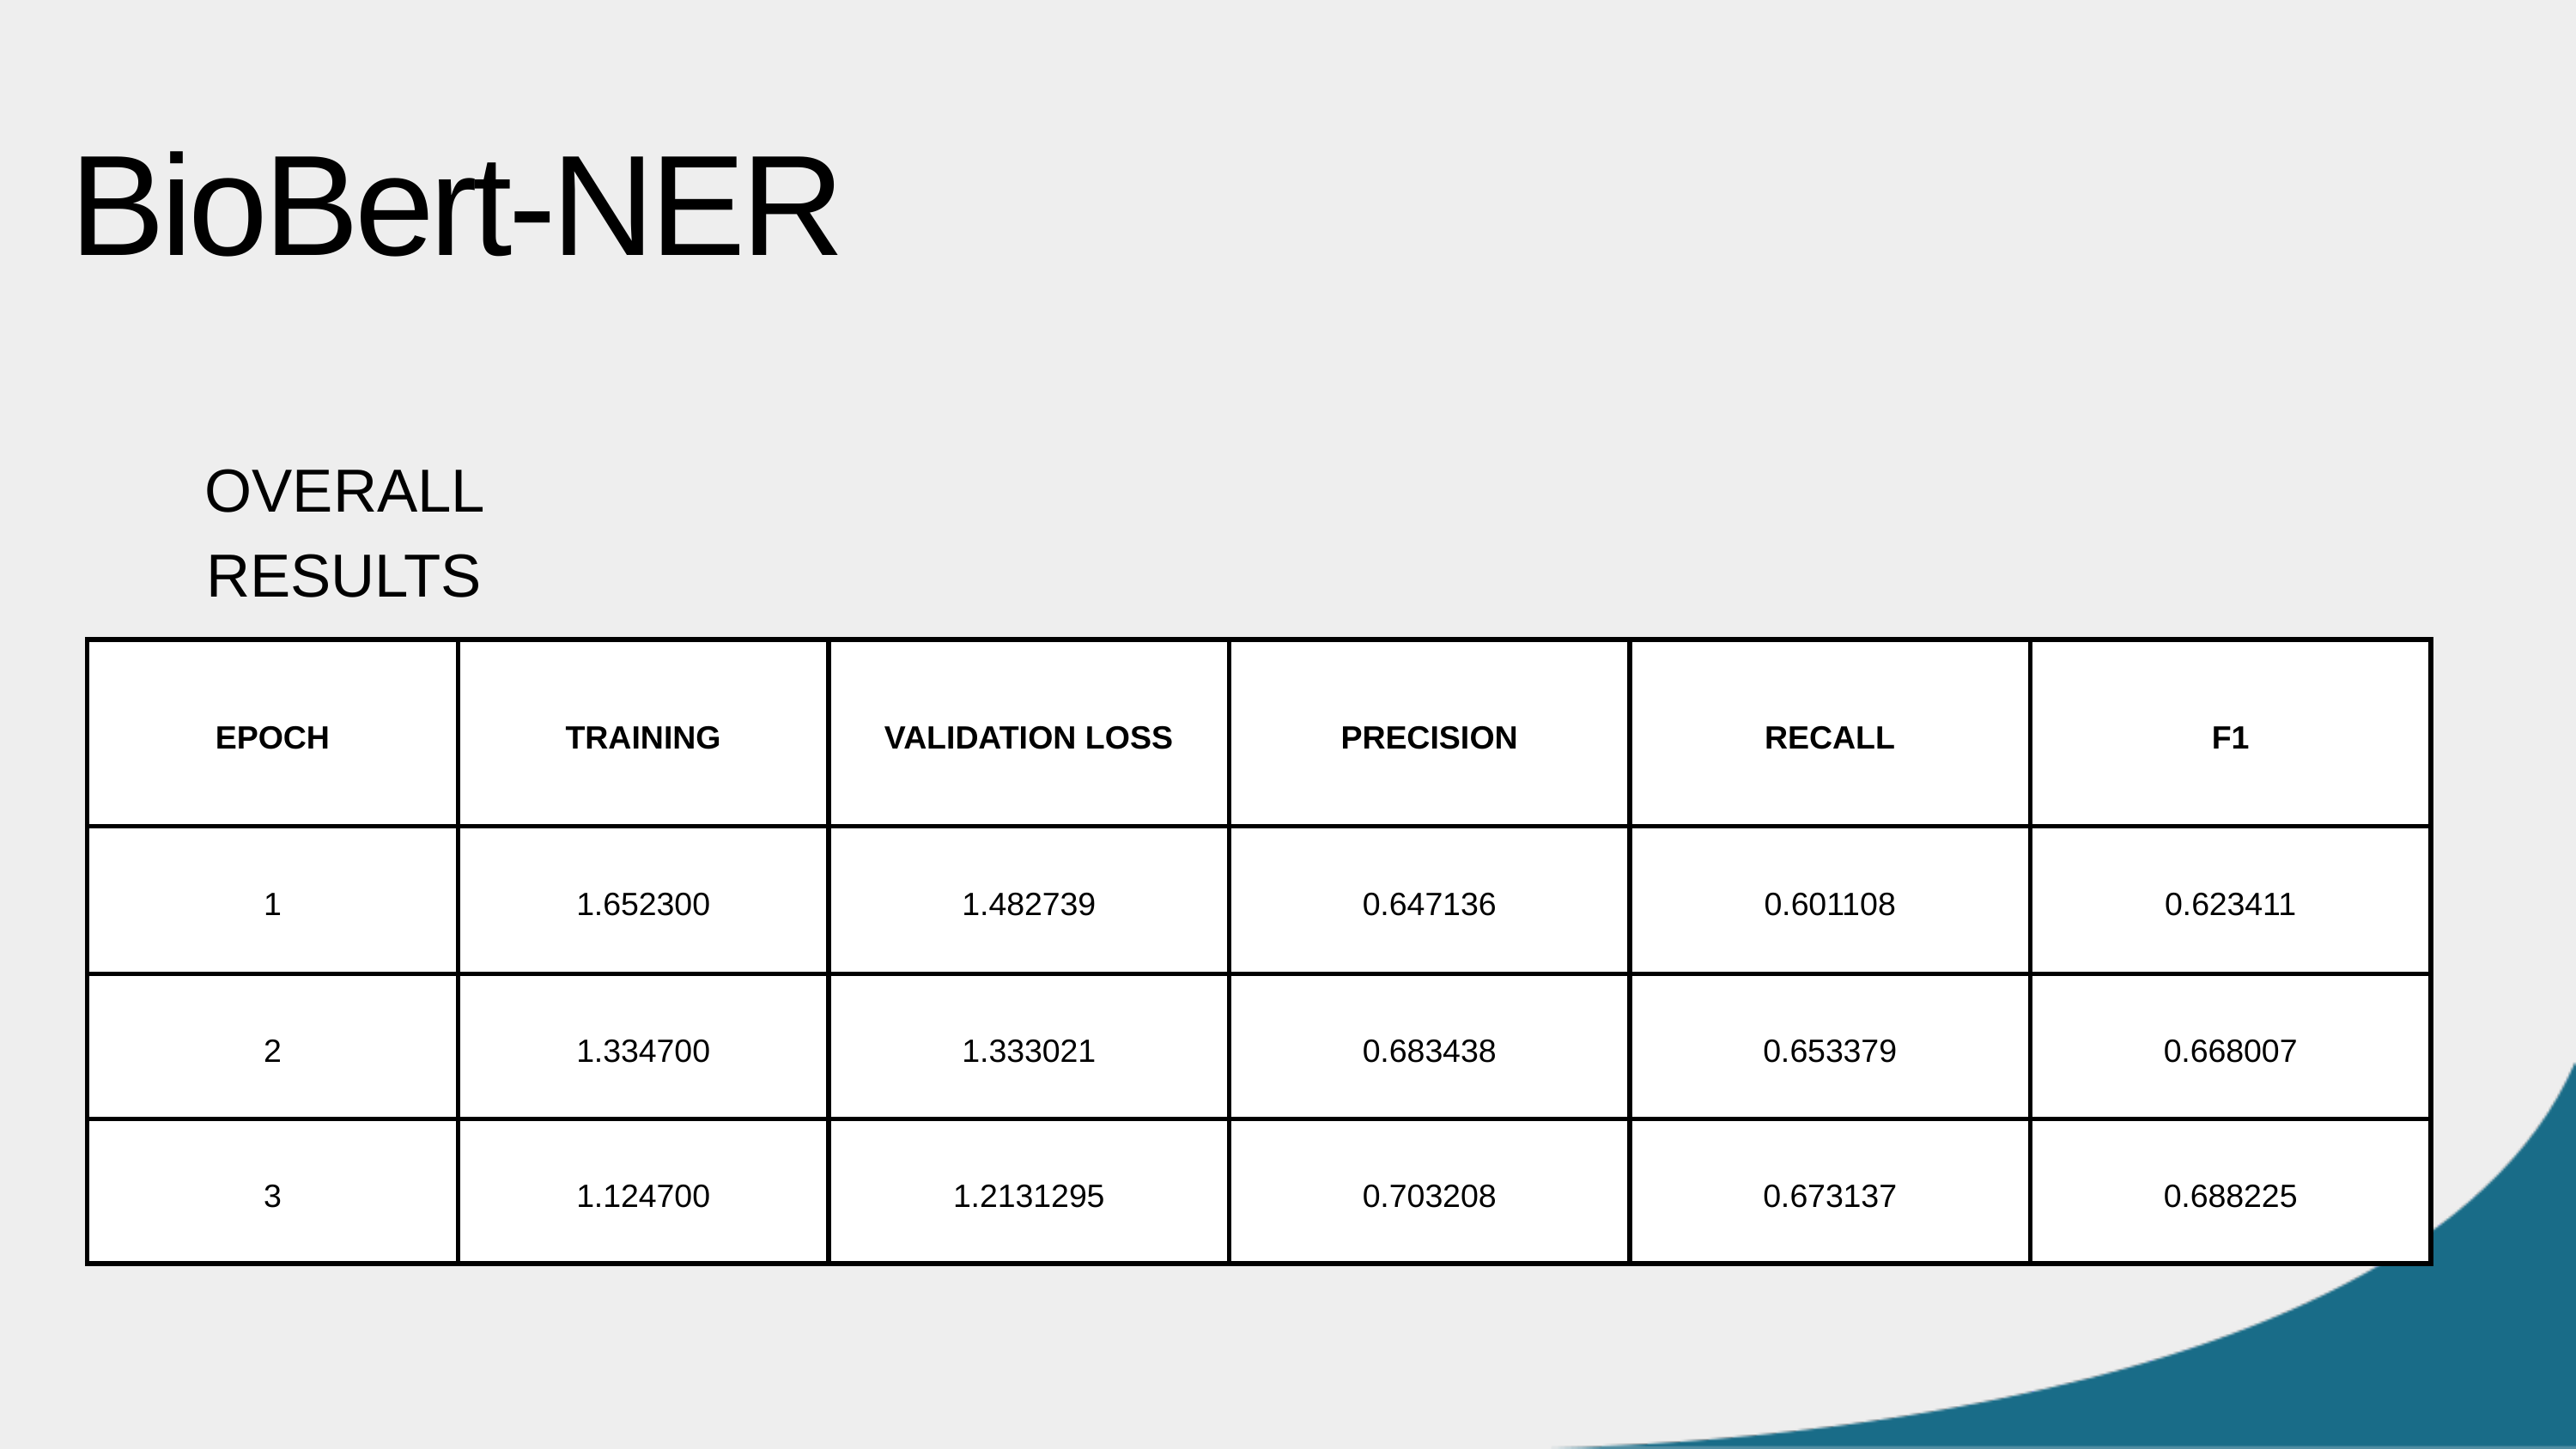

BioBert-NER
OVERALL RESULTS
| EPOCH | TRAINING | VALIDATION LOSS | PRECISION | RECALL | F1 |
| --- | --- | --- | --- | --- | --- |
| 1 | 1.652300 | 1.482739 | 0.647136 | 0.601108 | 0.623411 |
| 2 | 1.334700 | 1.333021 | 0.683438 | 0.653379 | 0.668007 |
| 3 | 1.124700 | 1.2131295 | 0.703208 | 0.673137 | 0.688225 |